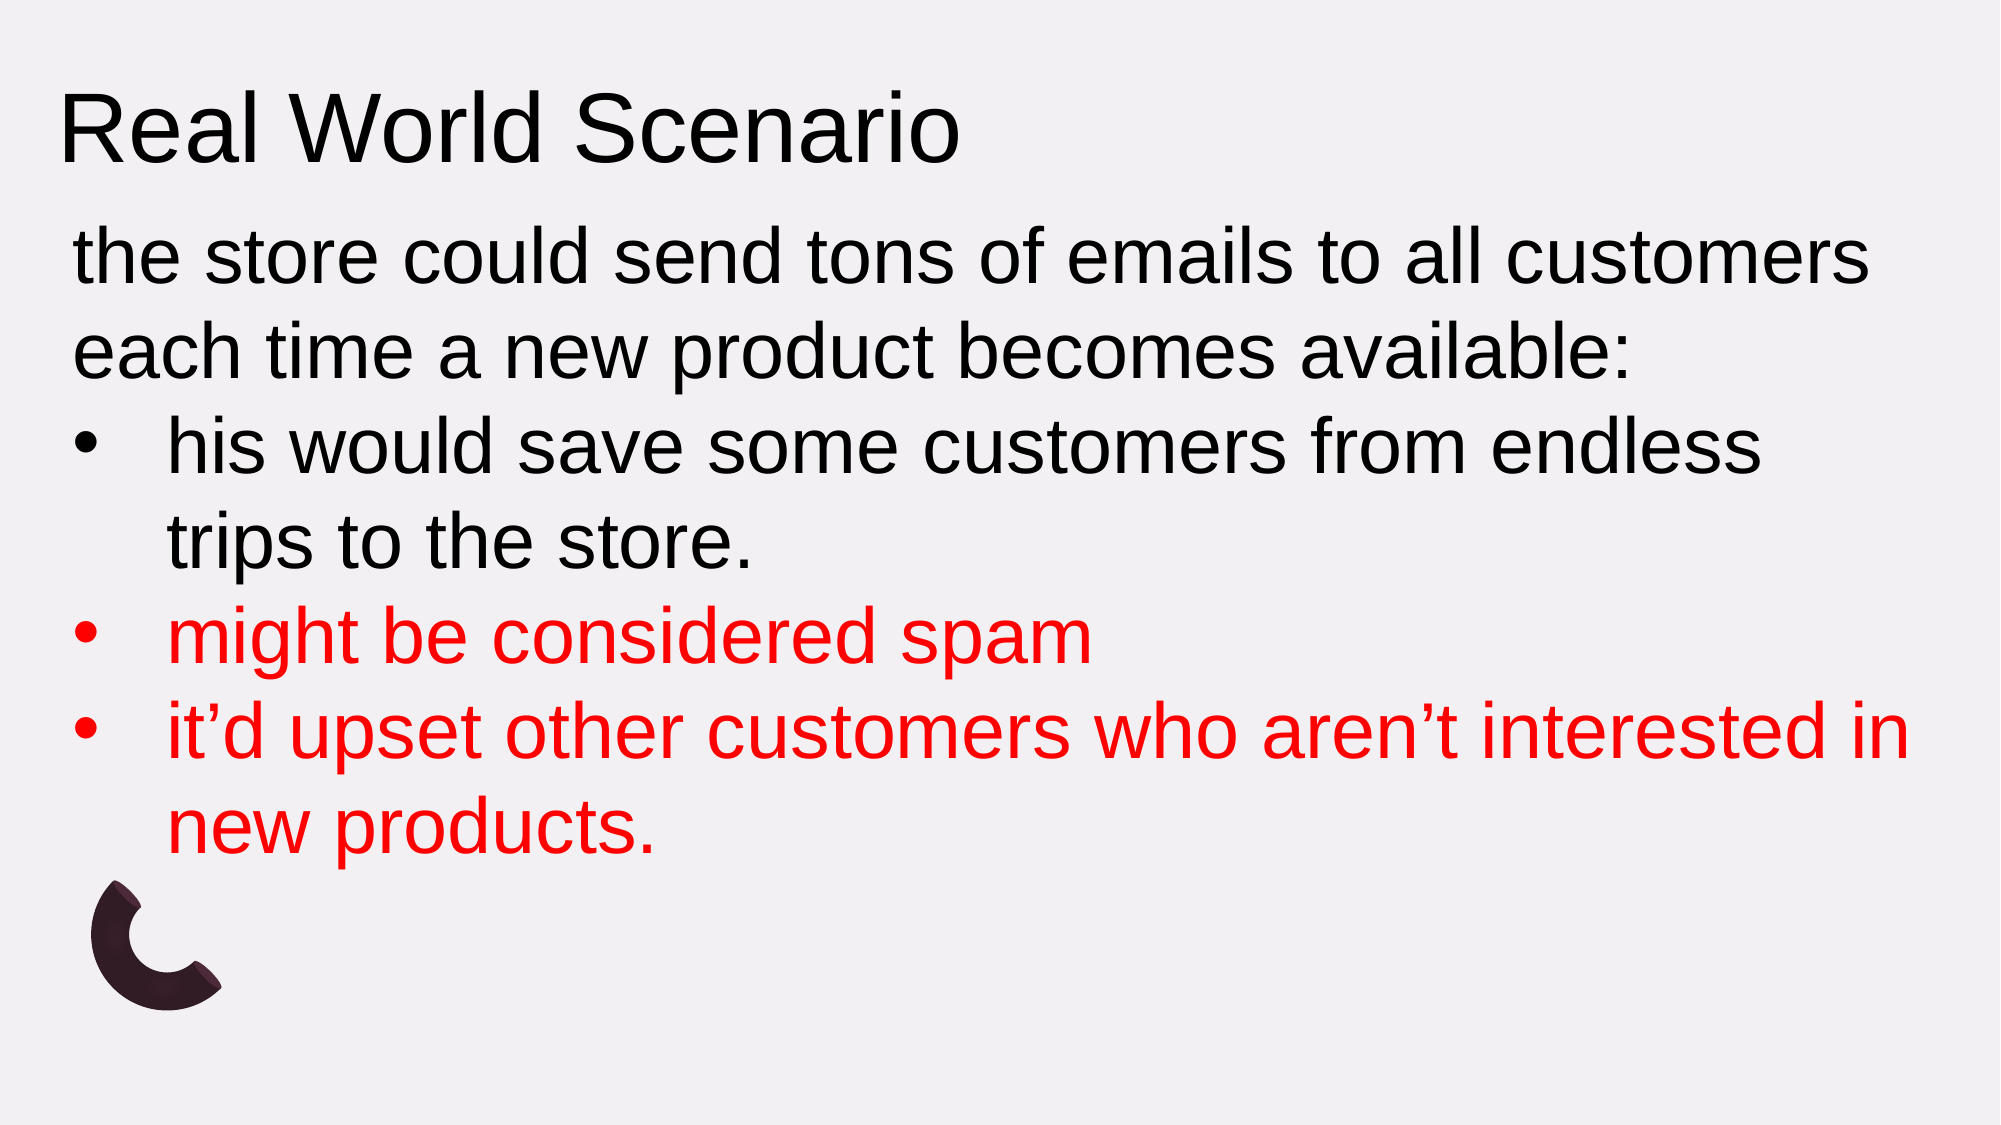

# Real World Scenario
the store could send tons of emails to all customers each time a new product becomes available:
his would save some customers from endless trips to the store.
might be considered spam
it’d upset other customers who aren’t interested in new products.